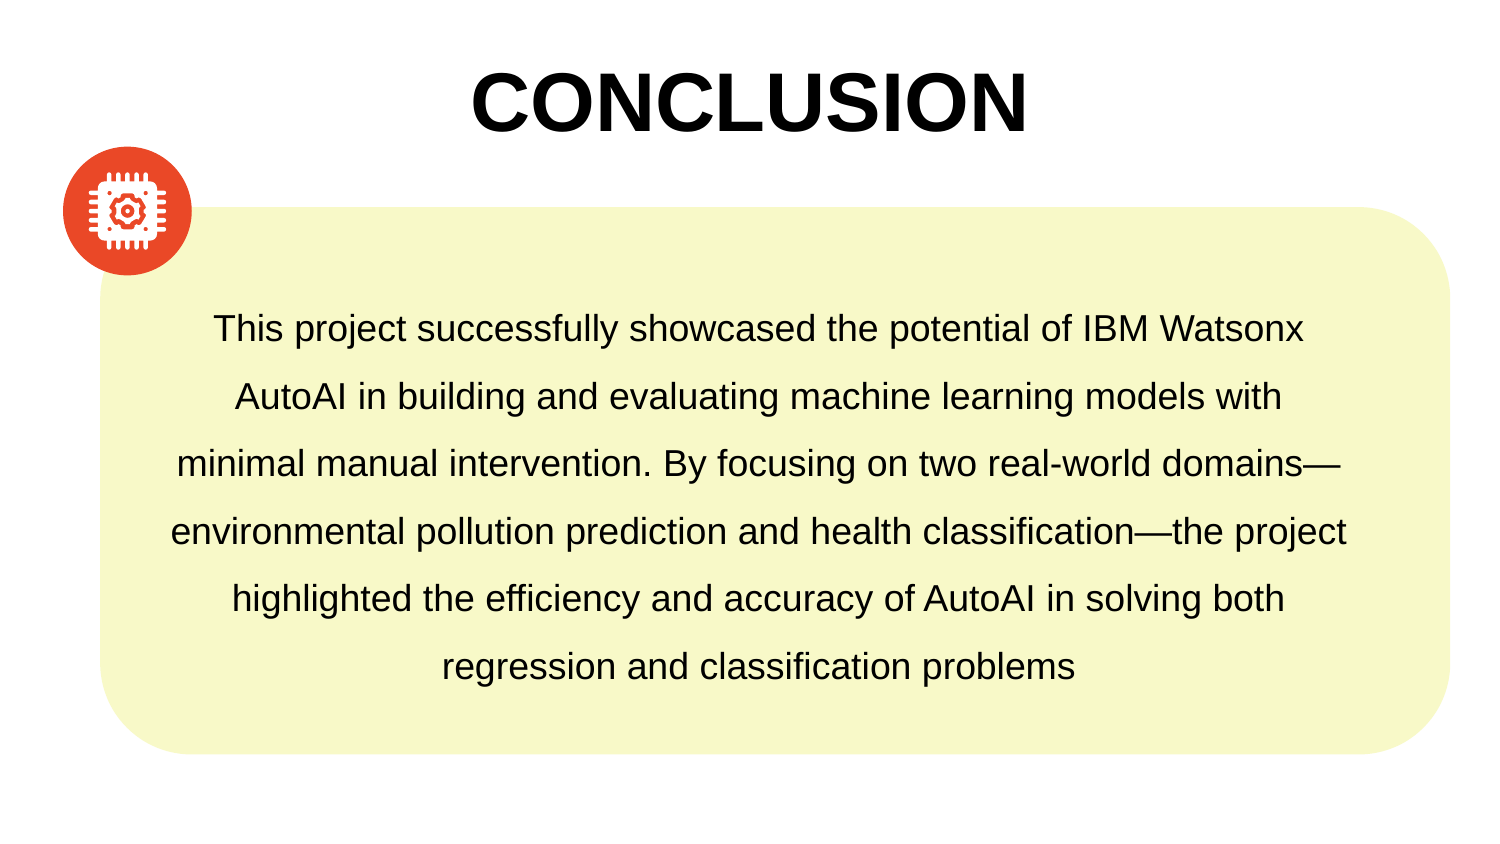

# CONCLUSION

This project successfully showcased the potential of IBM Watsonx AutoAI in building and evaluating machine learning models with minimal manual intervention. By focusing on two real-world domains—environmental pollution prediction and health classification—the project highlighted the efficiency and accuracy of AutoAI in solving both regression and classification problems